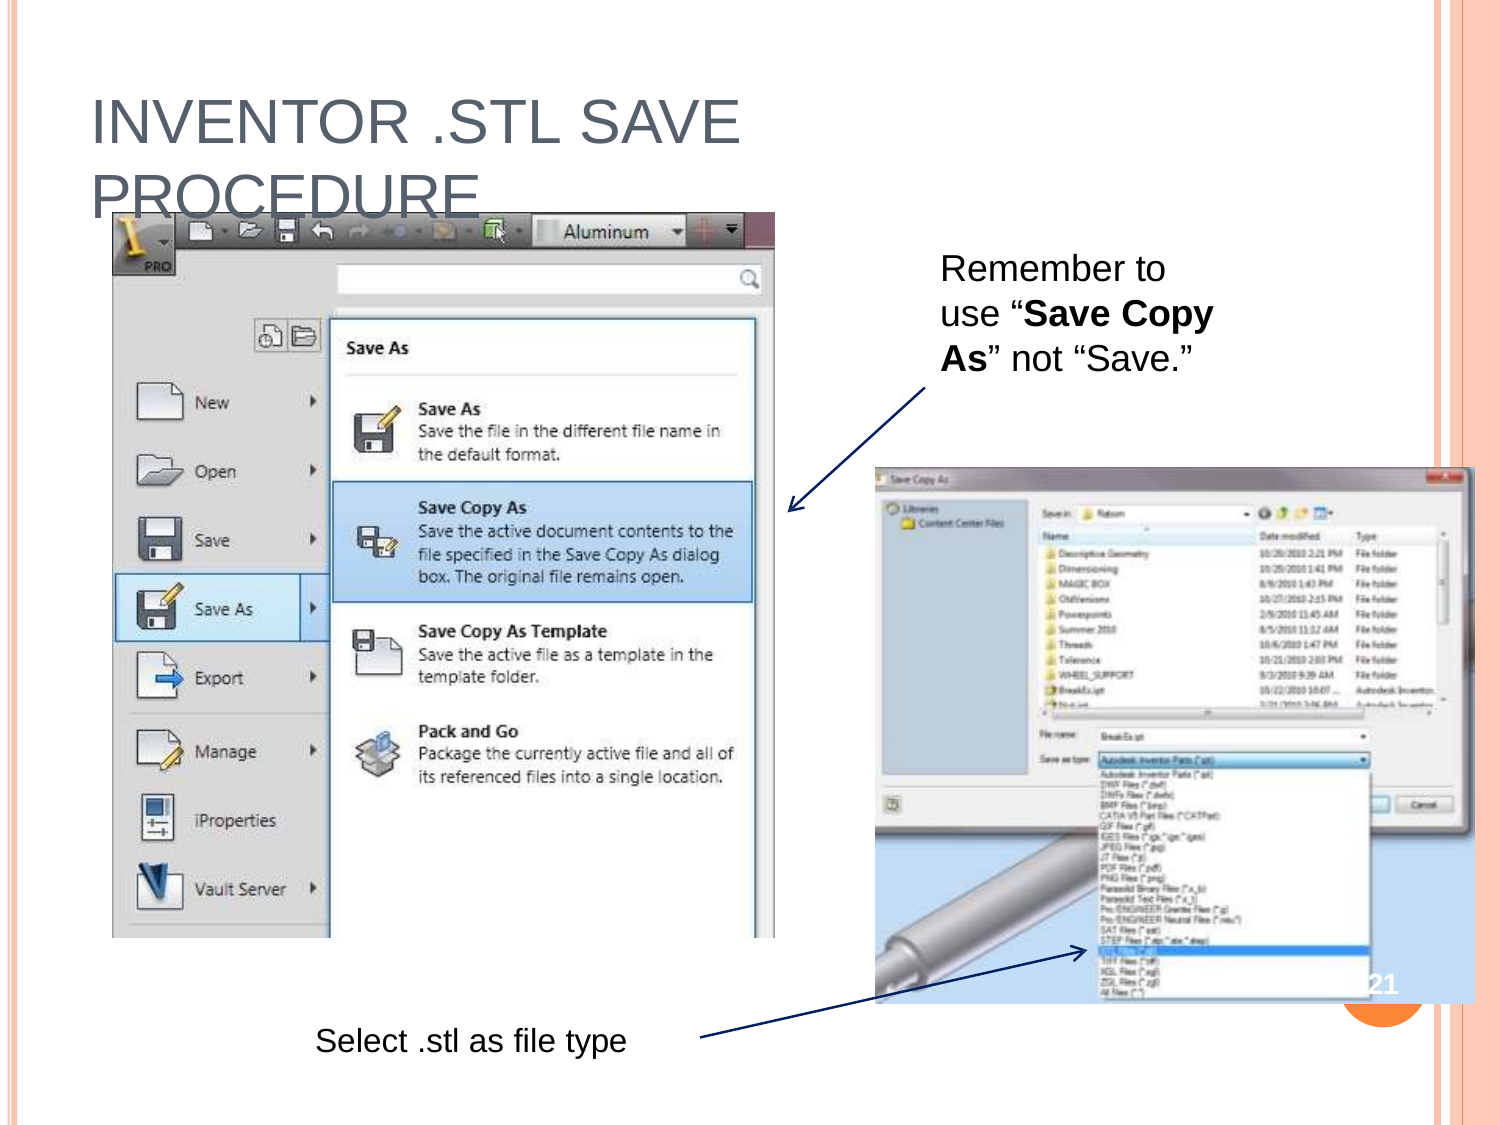

# Inventor .stl Save Procedure
Remember to use “Save Copy As” not “Save.”
21
Select .stl as file type